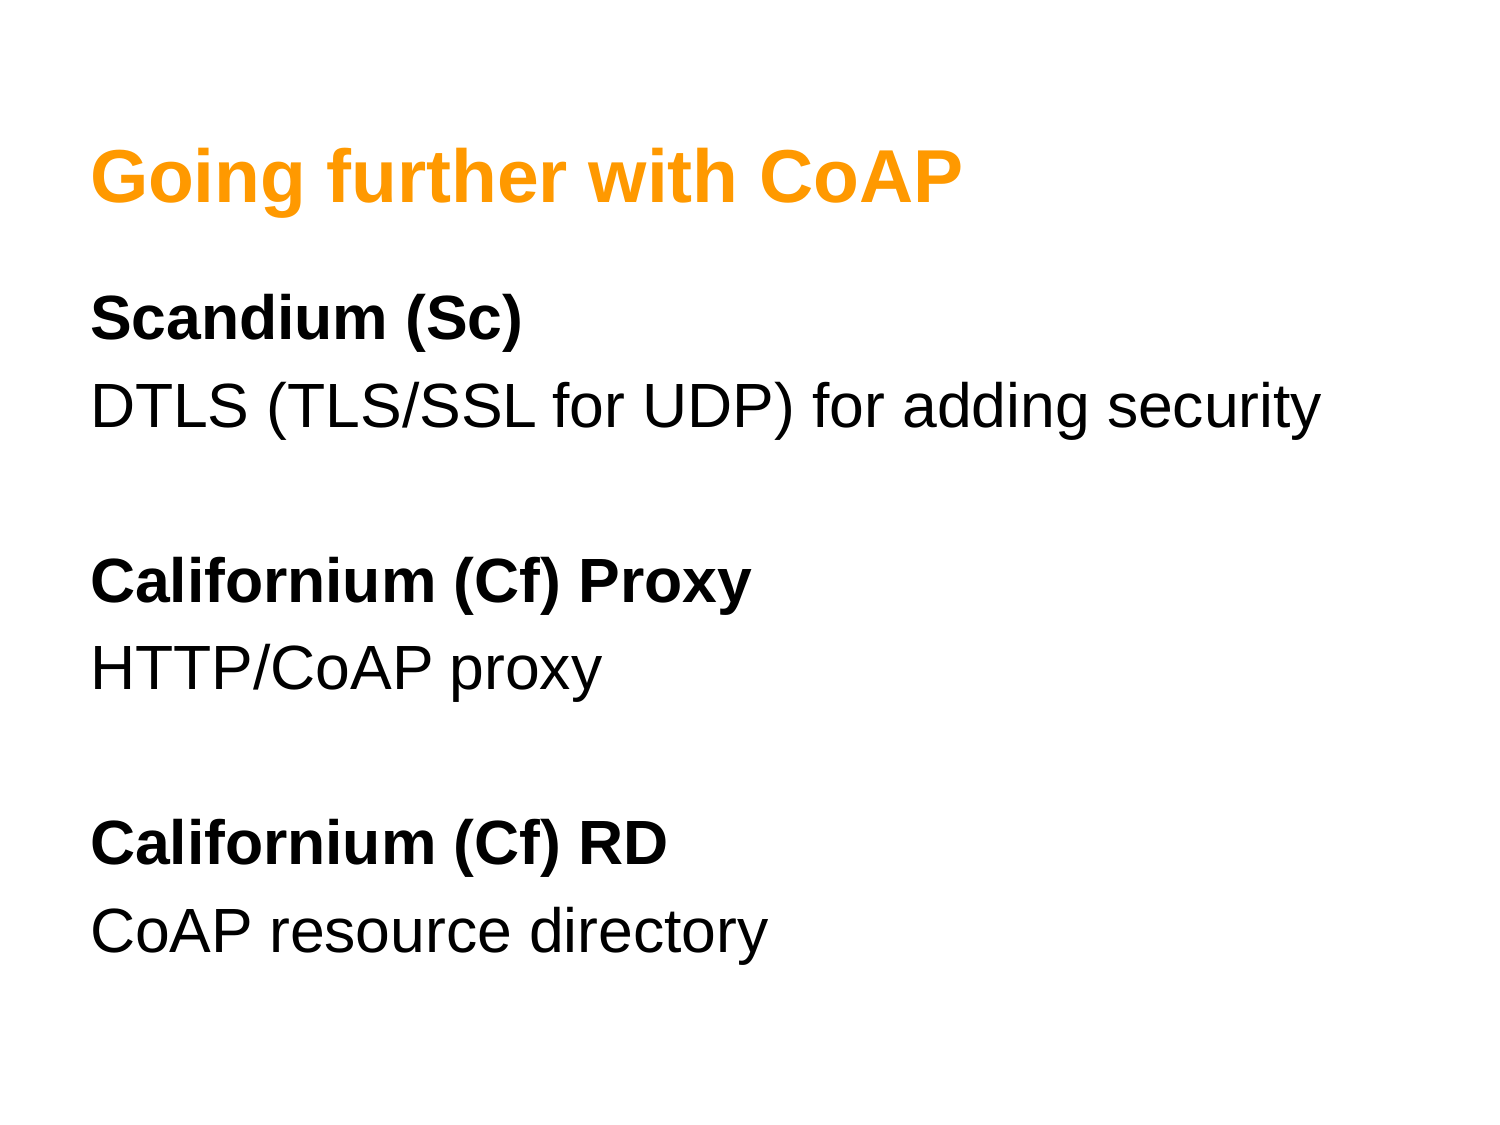

# Going further with CoAP
Scandium (Sc)
DTLS (TLS/SSL for UDP) for adding security

Californium (Cf) Proxy
HTTP/CoAP proxy

Californium (Cf) RD
CoAP resource directory